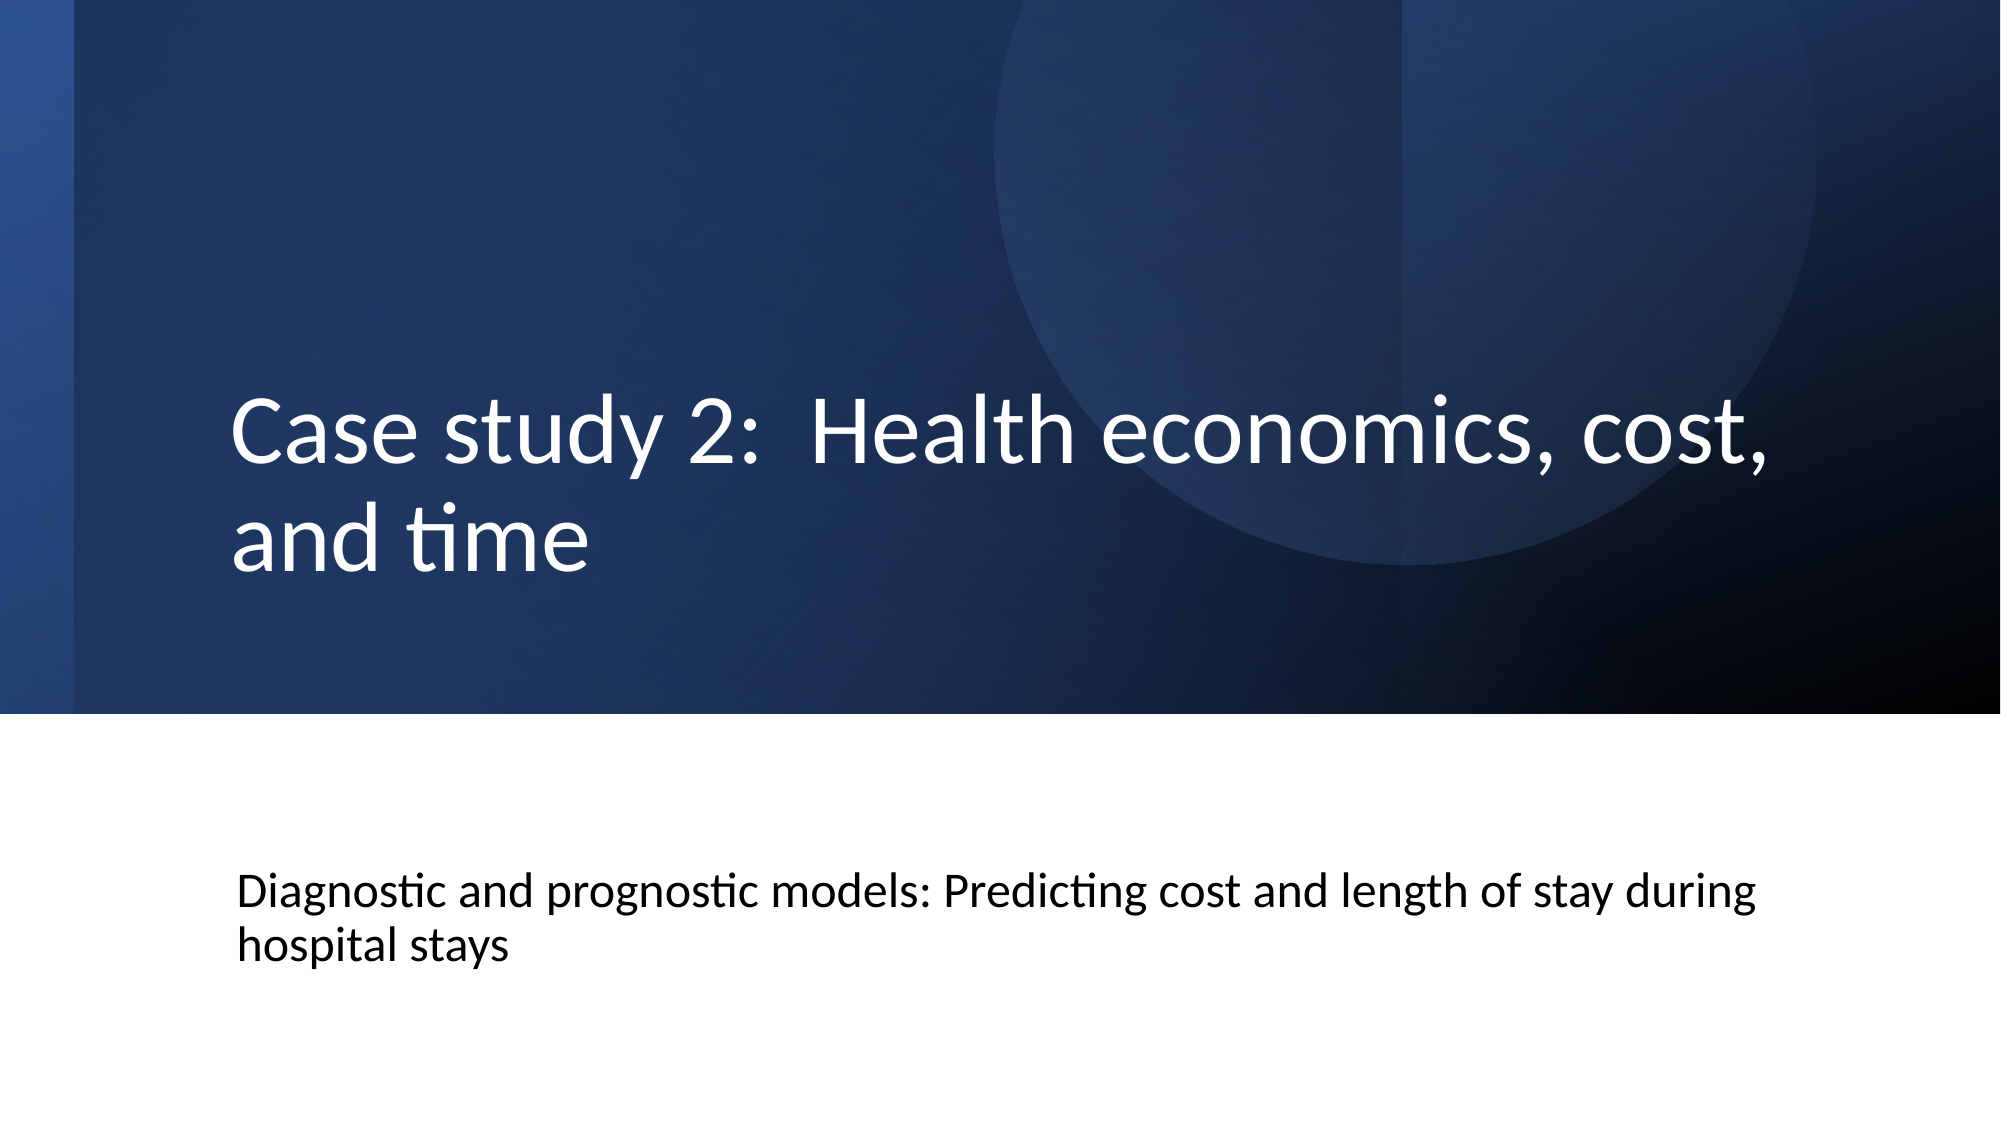

# Case study 2:  Health economics, cost, and time
Diagnostic and prognostic models: Predicting cost and length of stay during hospital stays
145